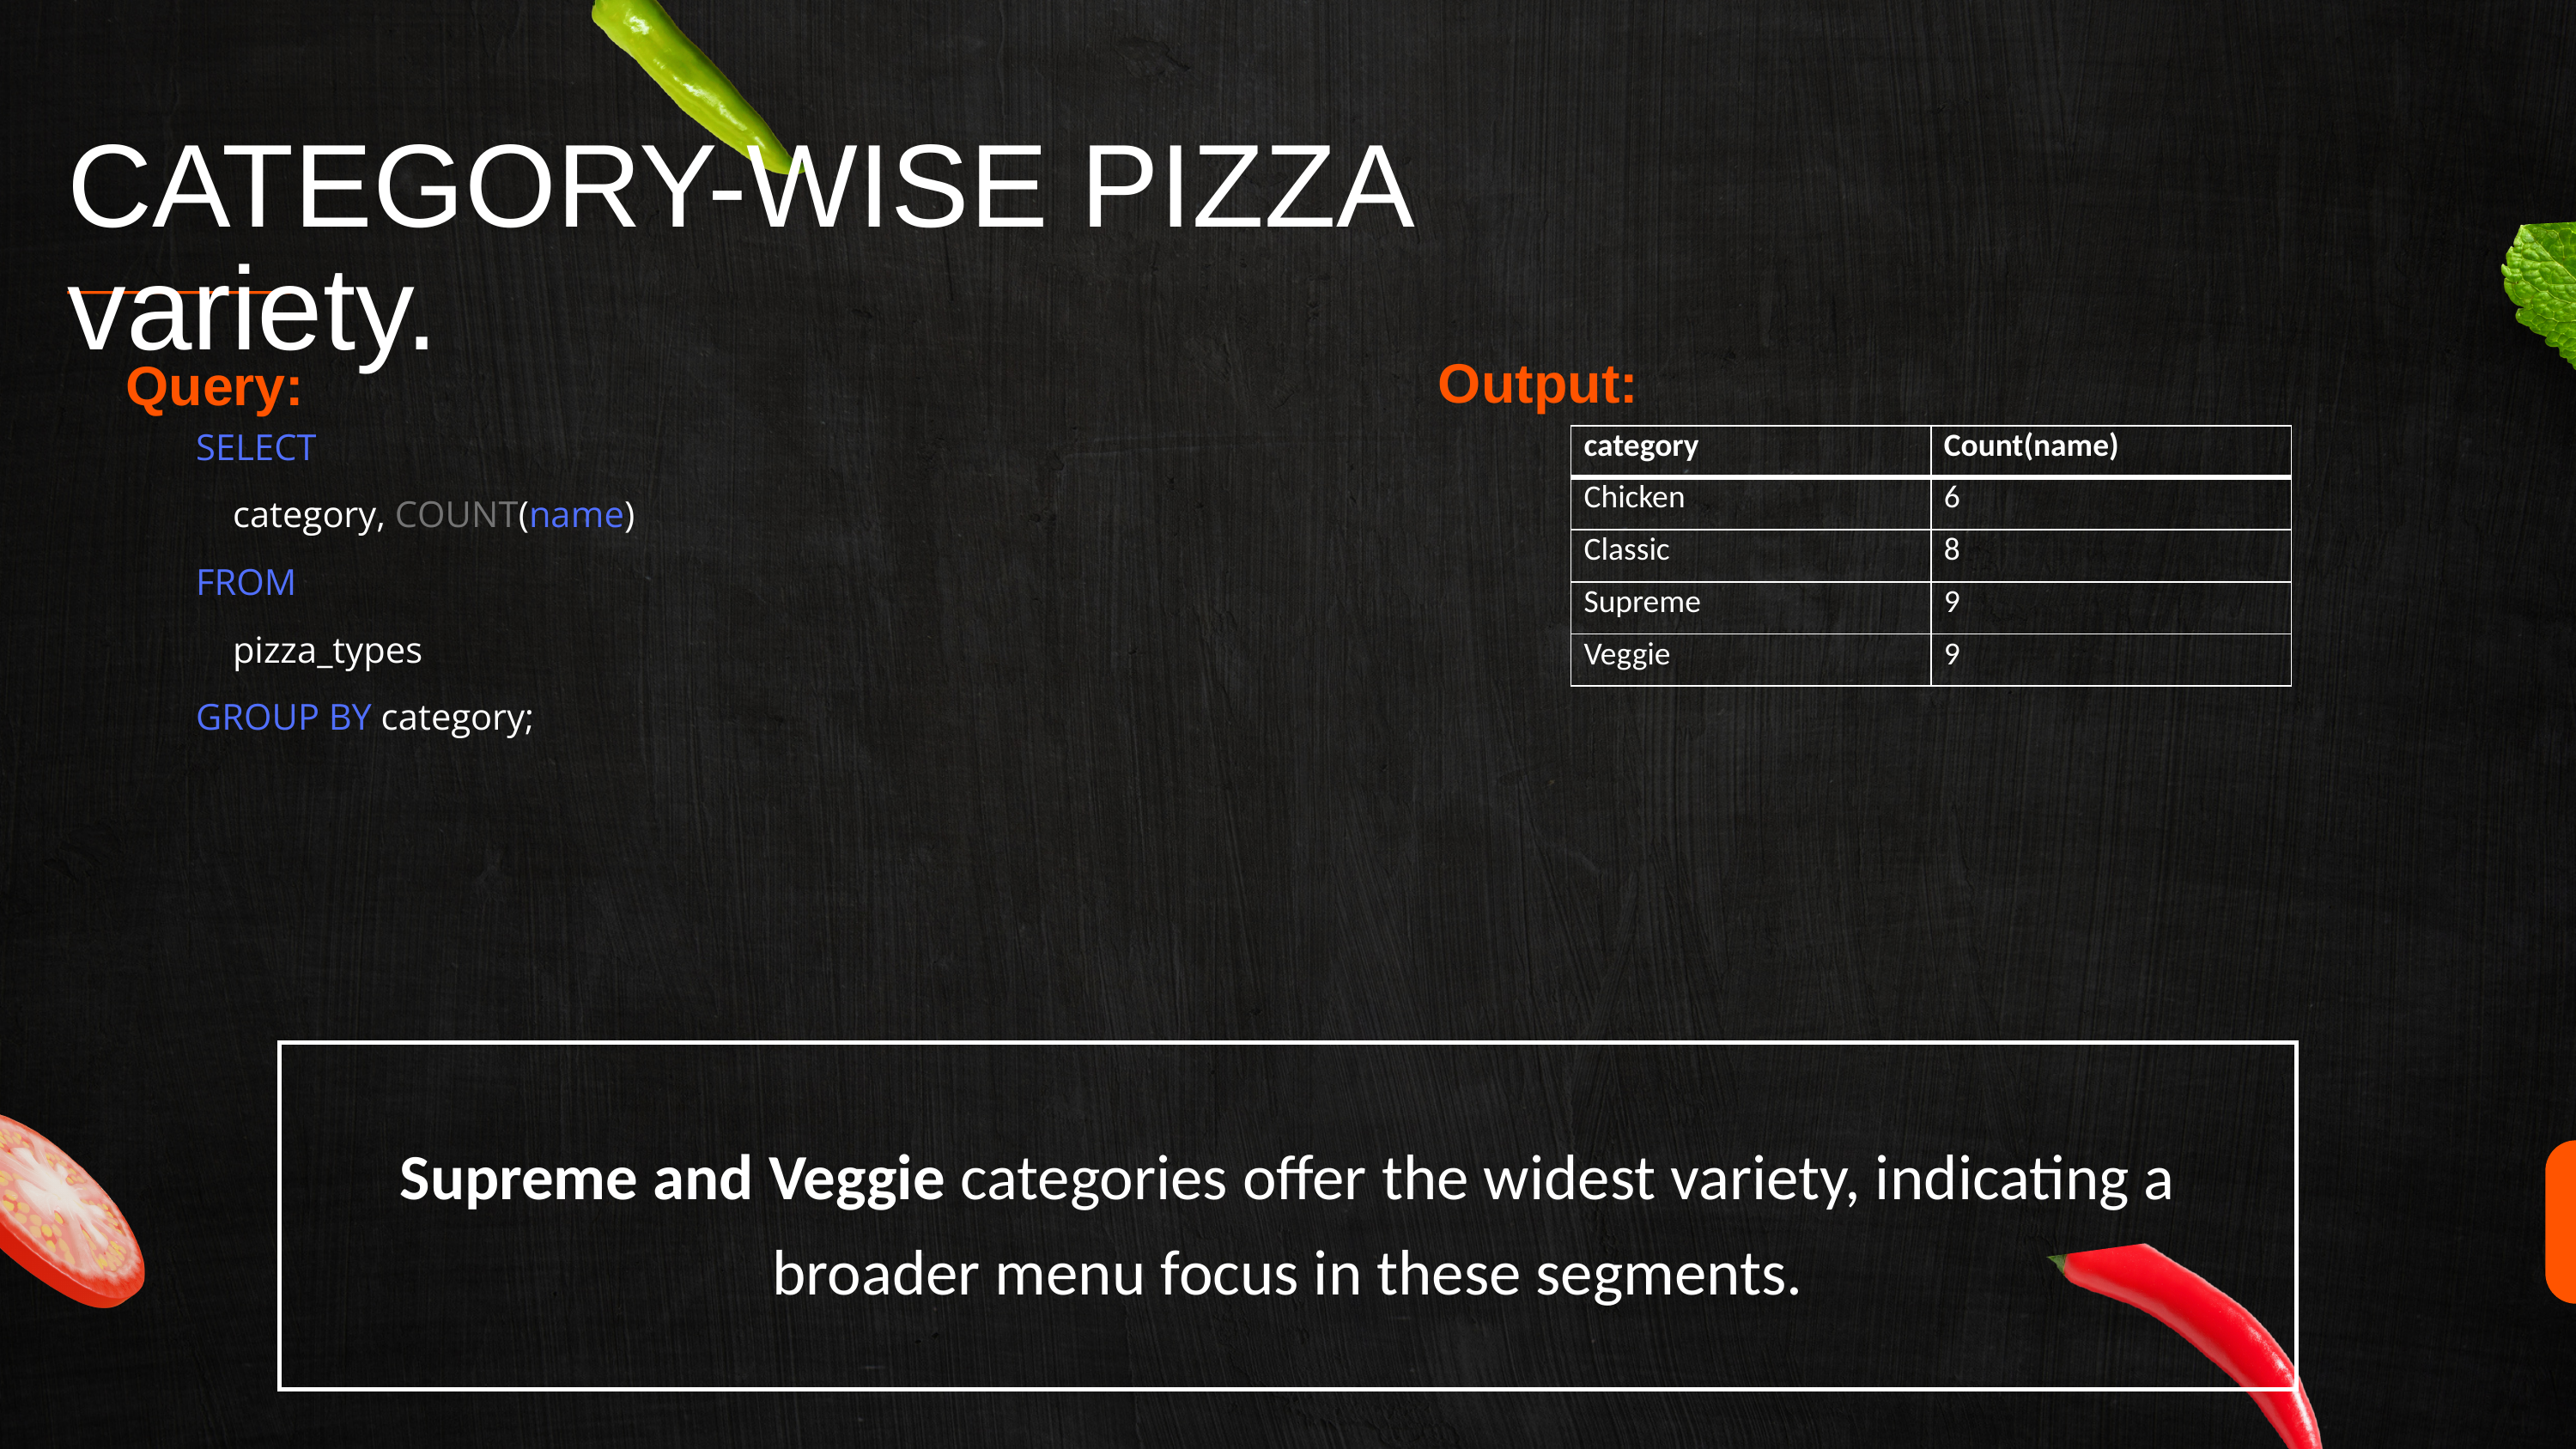

CATEGORY-WISE PIZZA variety.

Output:
Query:
SELECT
    category, COUNT(name)
FROM
    pizza_types
GROUP BY category;
| category | Count(name) |
| --- | --- |
| Chicken | 6 |
| Classic | 8 |
| Supreme | 9 |
| Veggie | 9 |
| Supreme and Veggie categories offer the widest variety, indicating a broader menu focus in these segments. |
| --- |